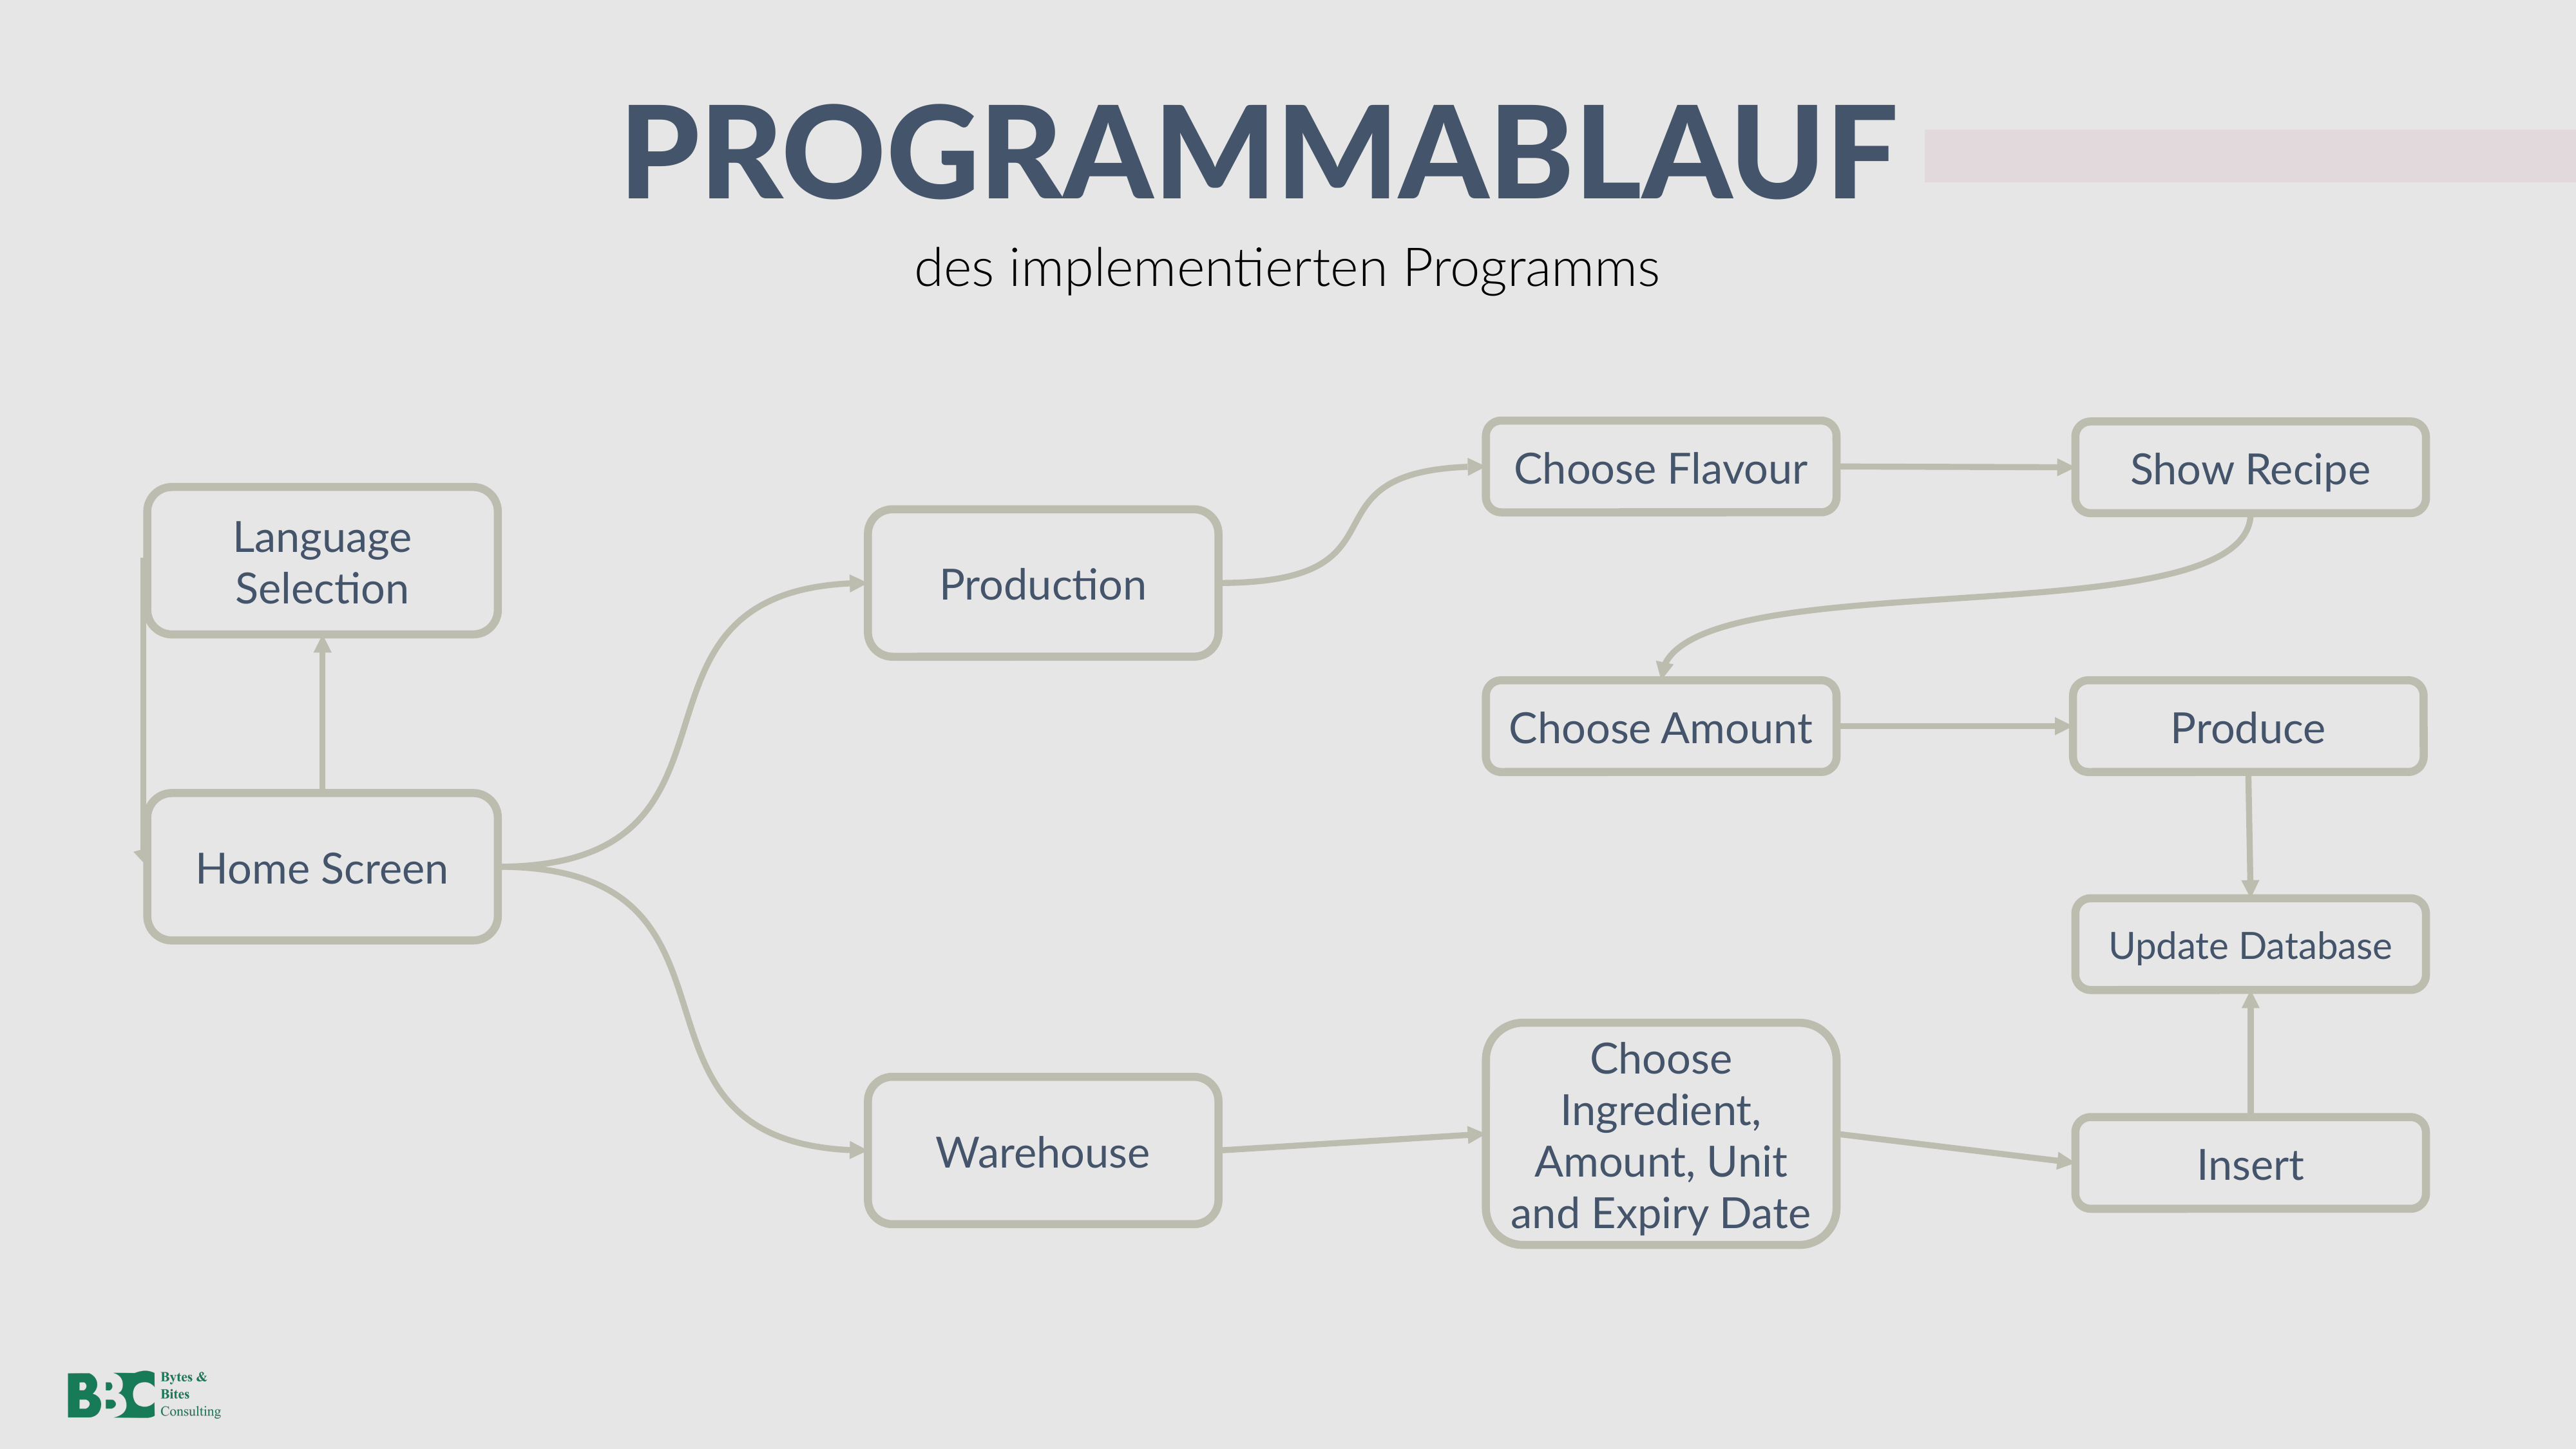

PROGRAMMABLAUF

des implementierten Programms
Choose Flavour
Show Recipe
Language Selection
Production
Choose Amount
Produce
Home Screen
Update Database
Choose Ingredient, Amount, Unit and Expiry Date
Warehouse
Insert